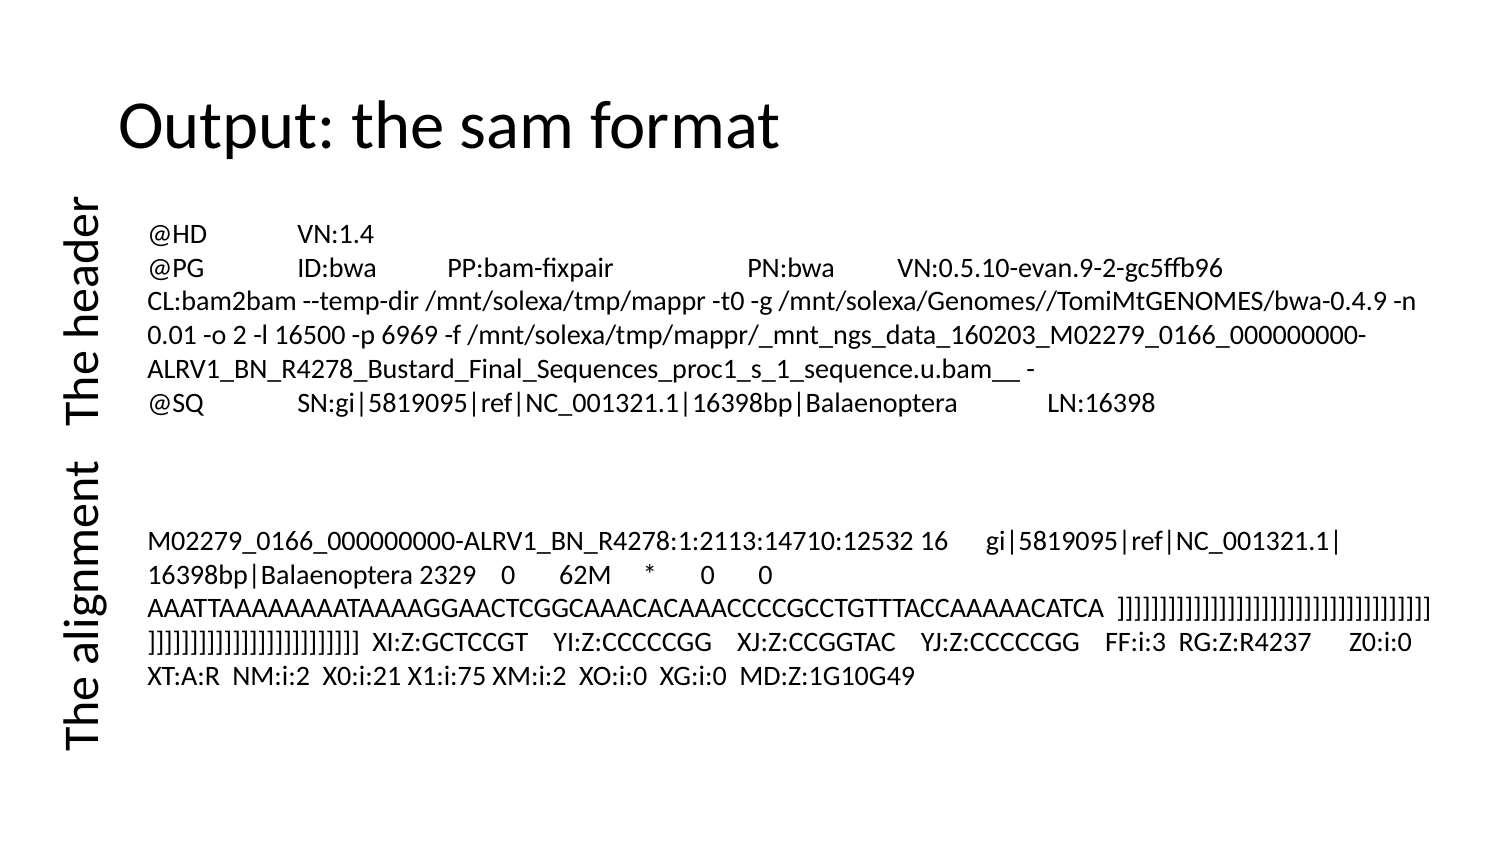

# Output: the sam format
@HD	VN:1.4
@PG	ID:bwa	PP:bam-fixpair	PN:bwa	VN:0.5.10-evan.9-2-gc5ffb96	CL:bam2bam --temp-dir /mnt/solexa/tmp/mappr -t0 -g /mnt/solexa/Genomes//TomiMtGENOMES/bwa-0.4.9 -n 0.01 -o 2 -l 16500 -p 6969 -f /mnt/solexa/tmp/mappr/_mnt_ngs_data_160203_M02279_0166_000000000-ALRV1_BN_R4278_Bustard_Final_Sequences_proc1_s_1_sequence.u.bam__ -
@SQ	SN:gi|5819095|ref|NC_001321.1|16398bp|Balaenoptera	LN:16398
The header
M02279_0166_000000000-ALRV1_BN_R4278:1:2113:14710:12532 16      gi|5819095|ref|NC_001321.1|16398bp|Balaenoptera 2329    0       62M     *       0       0       AAATTAAAAAAAATAAAAGGAACTCGGCAAACACAAACCCCGCCTGTTTACCAAAAACATCA  ]]]]]]]]]]]]]]]]]]]]]]]]]]]]]]]]]]]]]]]]]]]]]]]]]]]]]]]]]]]]]]  XI:Z:GCTCCGT    YI:Z:CCCCCGG    XJ:Z:CCGGTAC    YJ:Z:CCCCCGG    FF:i:3  RG:Z:R4237      Z0:i:0  XT:A:R  NM:i:2  X0:i:21 X1:i:75 XM:i:2  XO:i:0  XG:i:0  MD:Z:1G10G49
The alignment